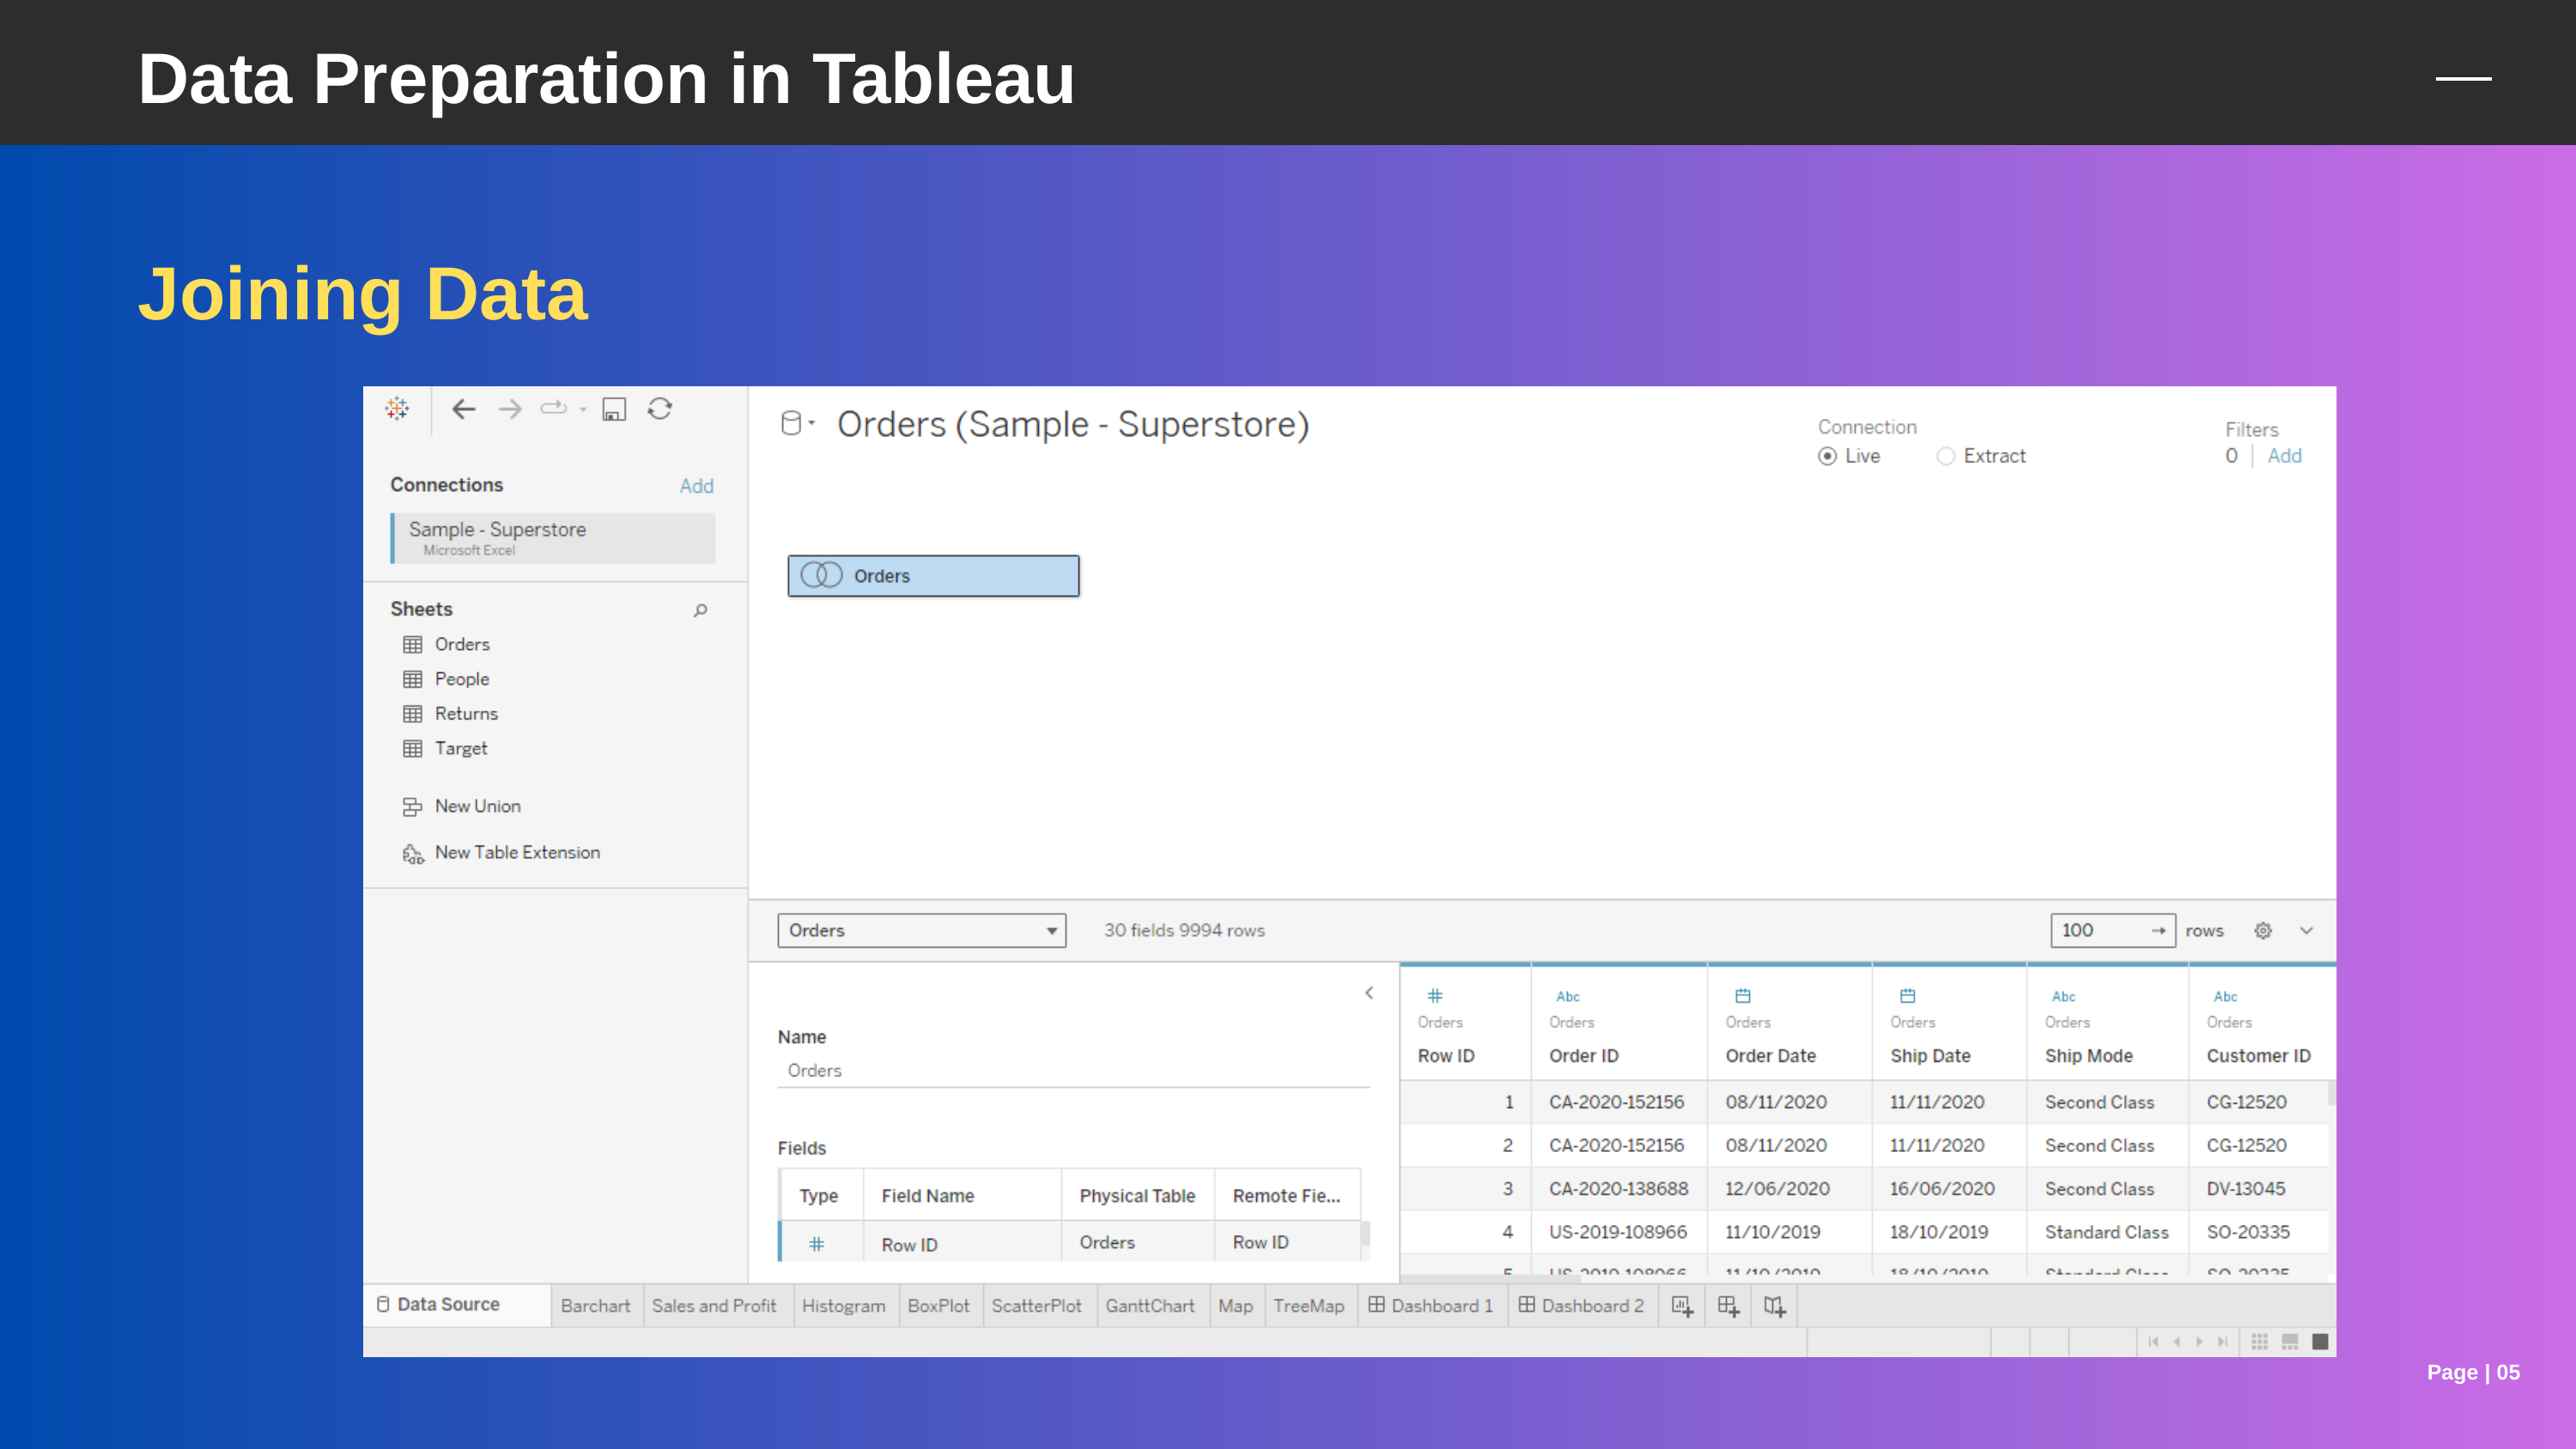

Data Preparation in Tableau

Joining Data

Page | 05